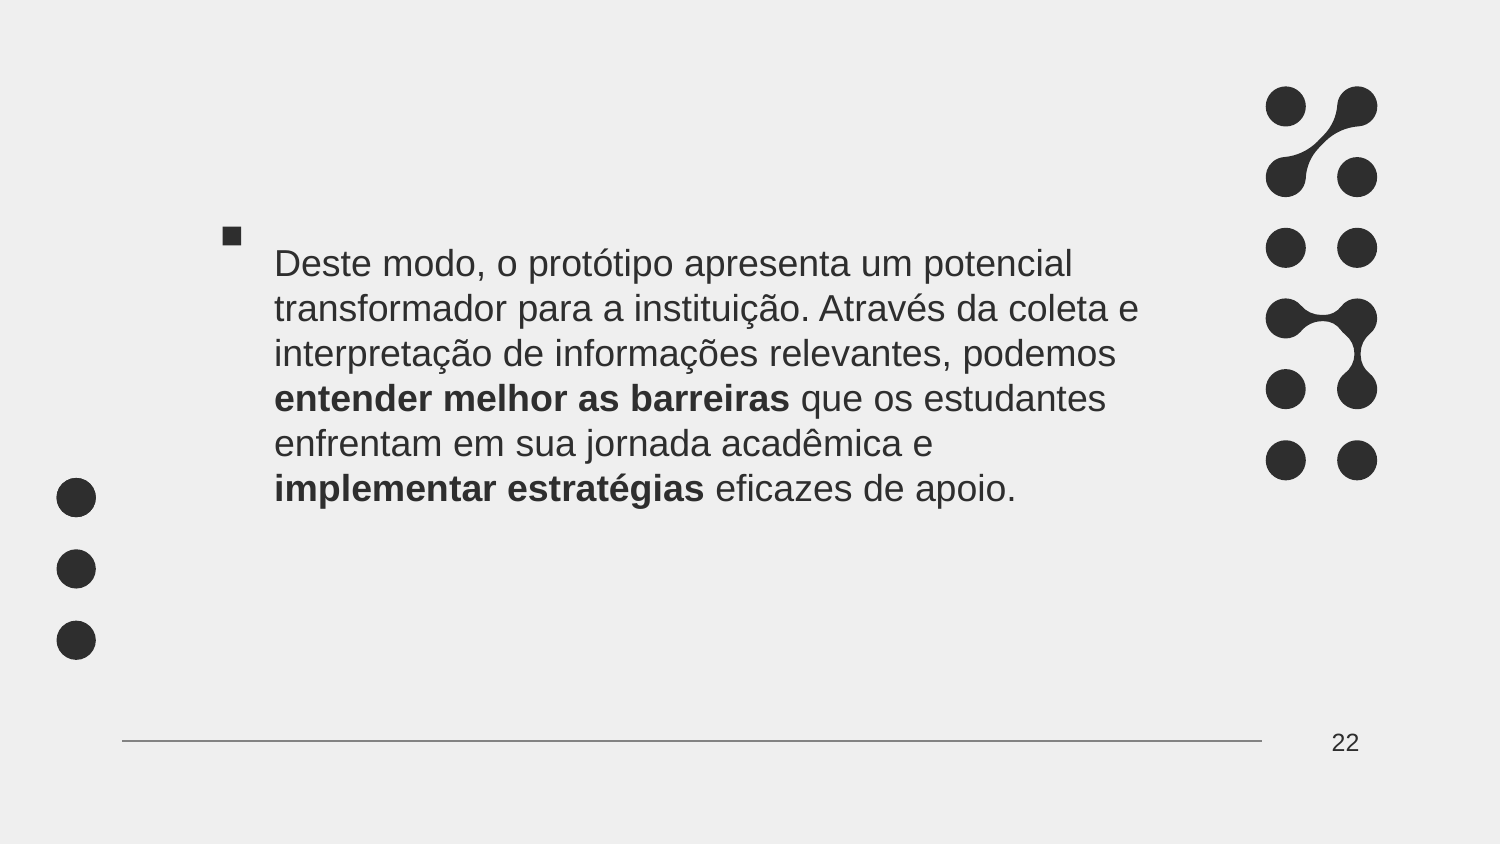

Deste modo, o protótipo apresenta um potencial transformador para a instituição. Através da coleta e interpretação de informações relevantes, podemos entender melhor as barreiras que os estudantes enfrentam em sua jornada acadêmica e implementar estratégias eficazes de apoio.
22